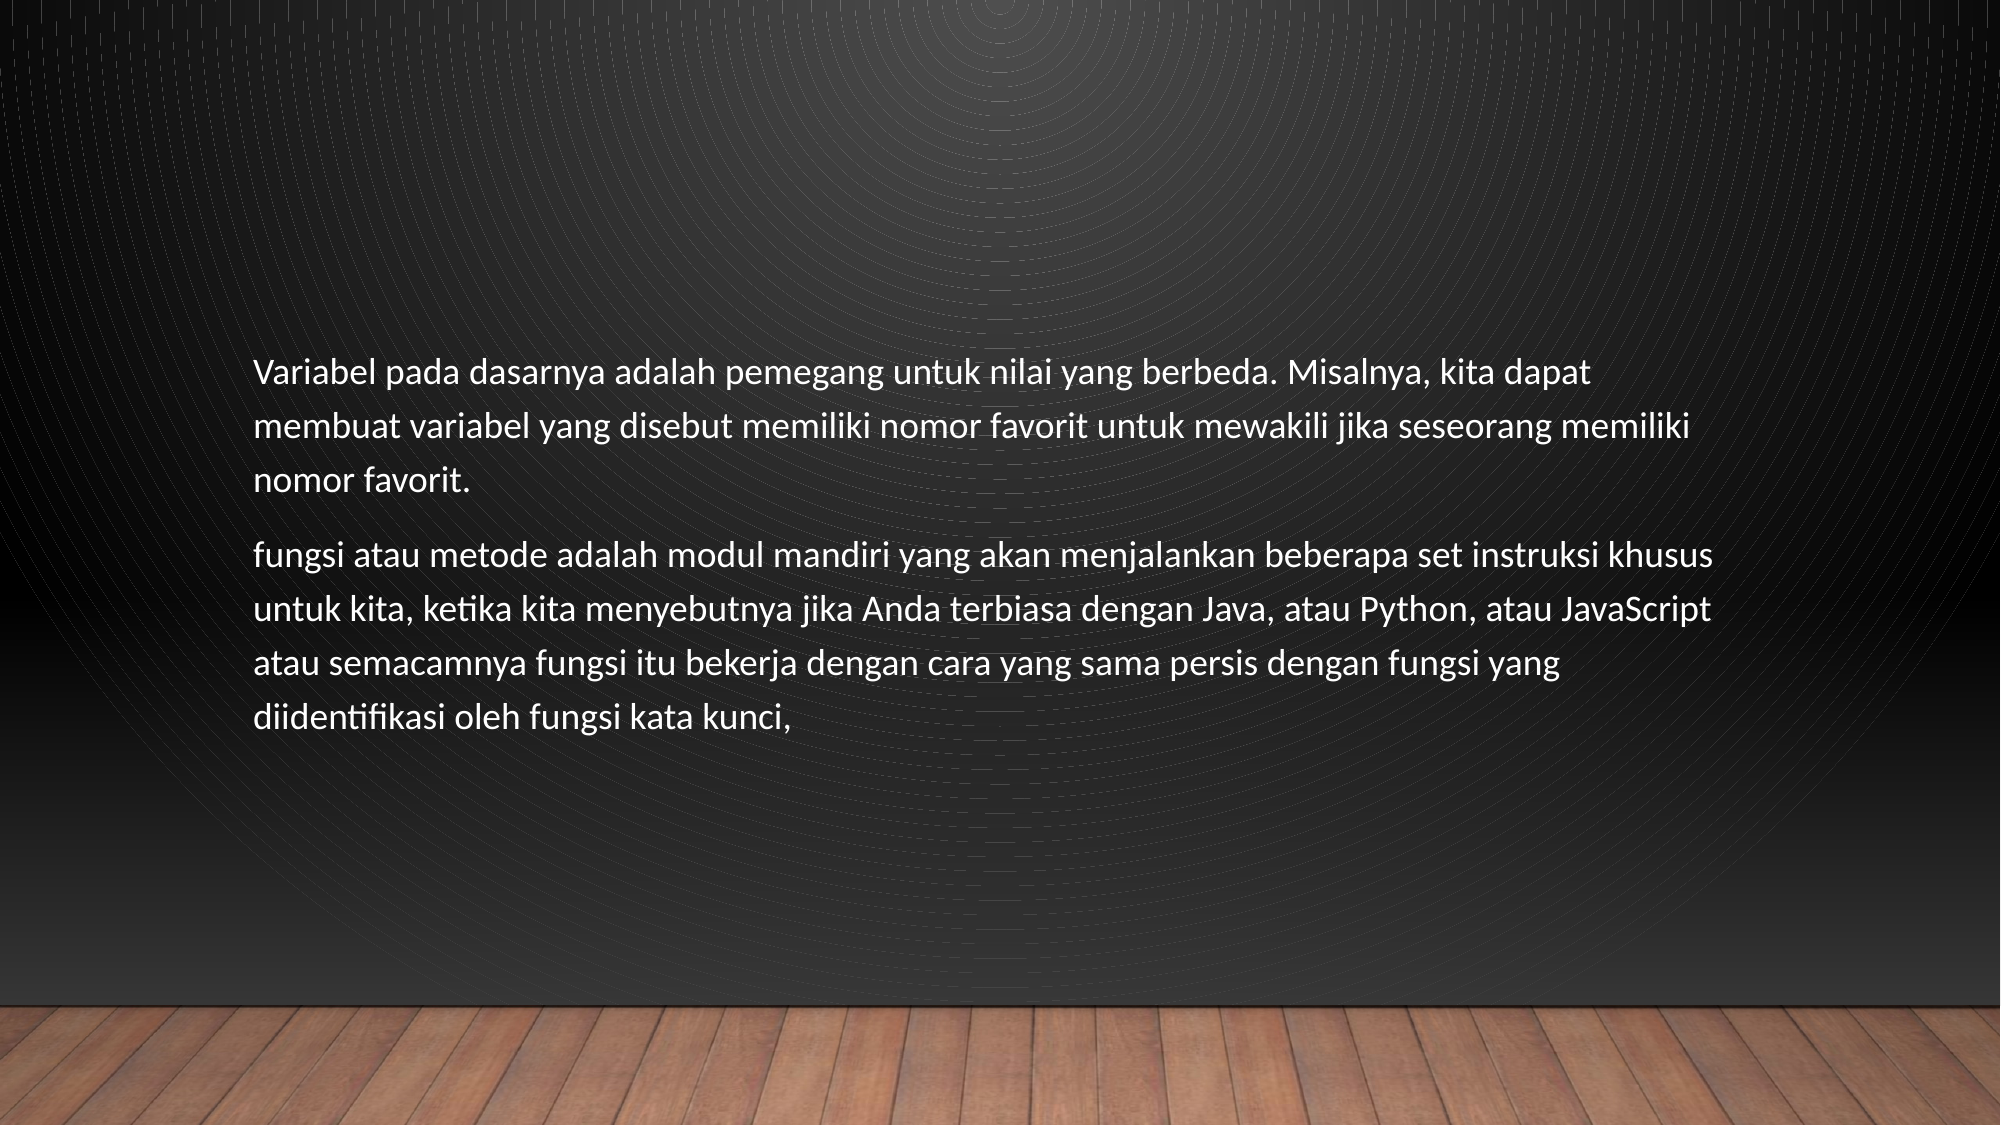

#
Variabel pada dasarnya adalah pemegang untuk nilai yang berbeda. Misalnya, kita dapat membuat variabel yang disebut memiliki nomor favorit untuk mewakili jika seseorang memiliki nomor favorit.
fungsi atau metode adalah modul mandiri yang akan menjalankan beberapa set instruksi khusus untuk kita, ketika kita menyebutnya jika Anda terbiasa dengan Java, atau Python, atau JavaScript atau semacamnya fungsi itu bekerja dengan cara yang sama persis dengan fungsi yang diidentifikasi oleh fungsi kata kunci,